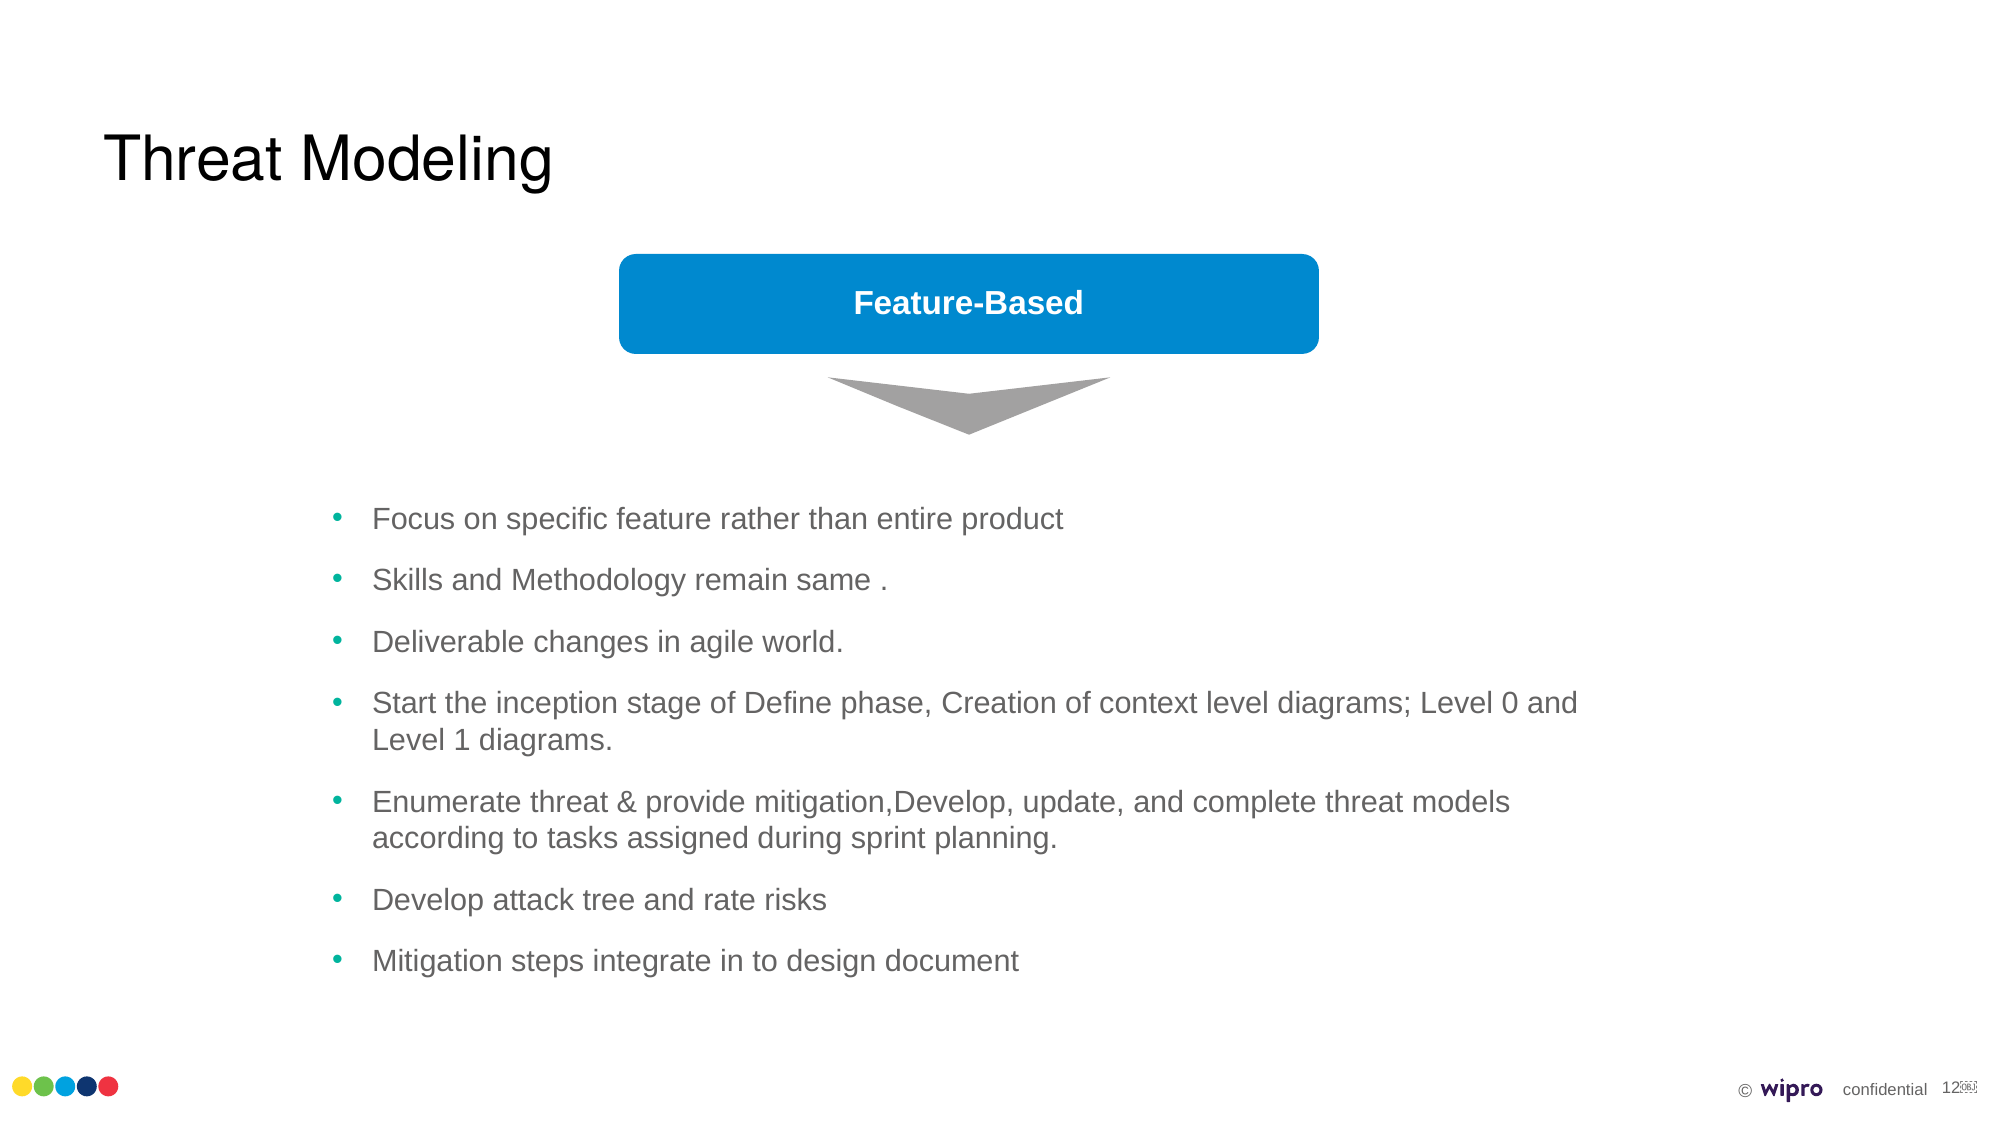

# Threat Modeling
Feature-Based

Focus on specific feature rather than entire product
Skills and Methodology remain same .
Deliverable changes in agile world.
Start the inception stage of Define phase, Creation of context level diagrams; Level 0 and Level 1 diagrams.
Enumerate threat & provide mitigation,Develop, update, and complete threat models according to tasks assigned during sprint planning.
Develop attack tree and rate risks
Mitigation steps integrate in to design document